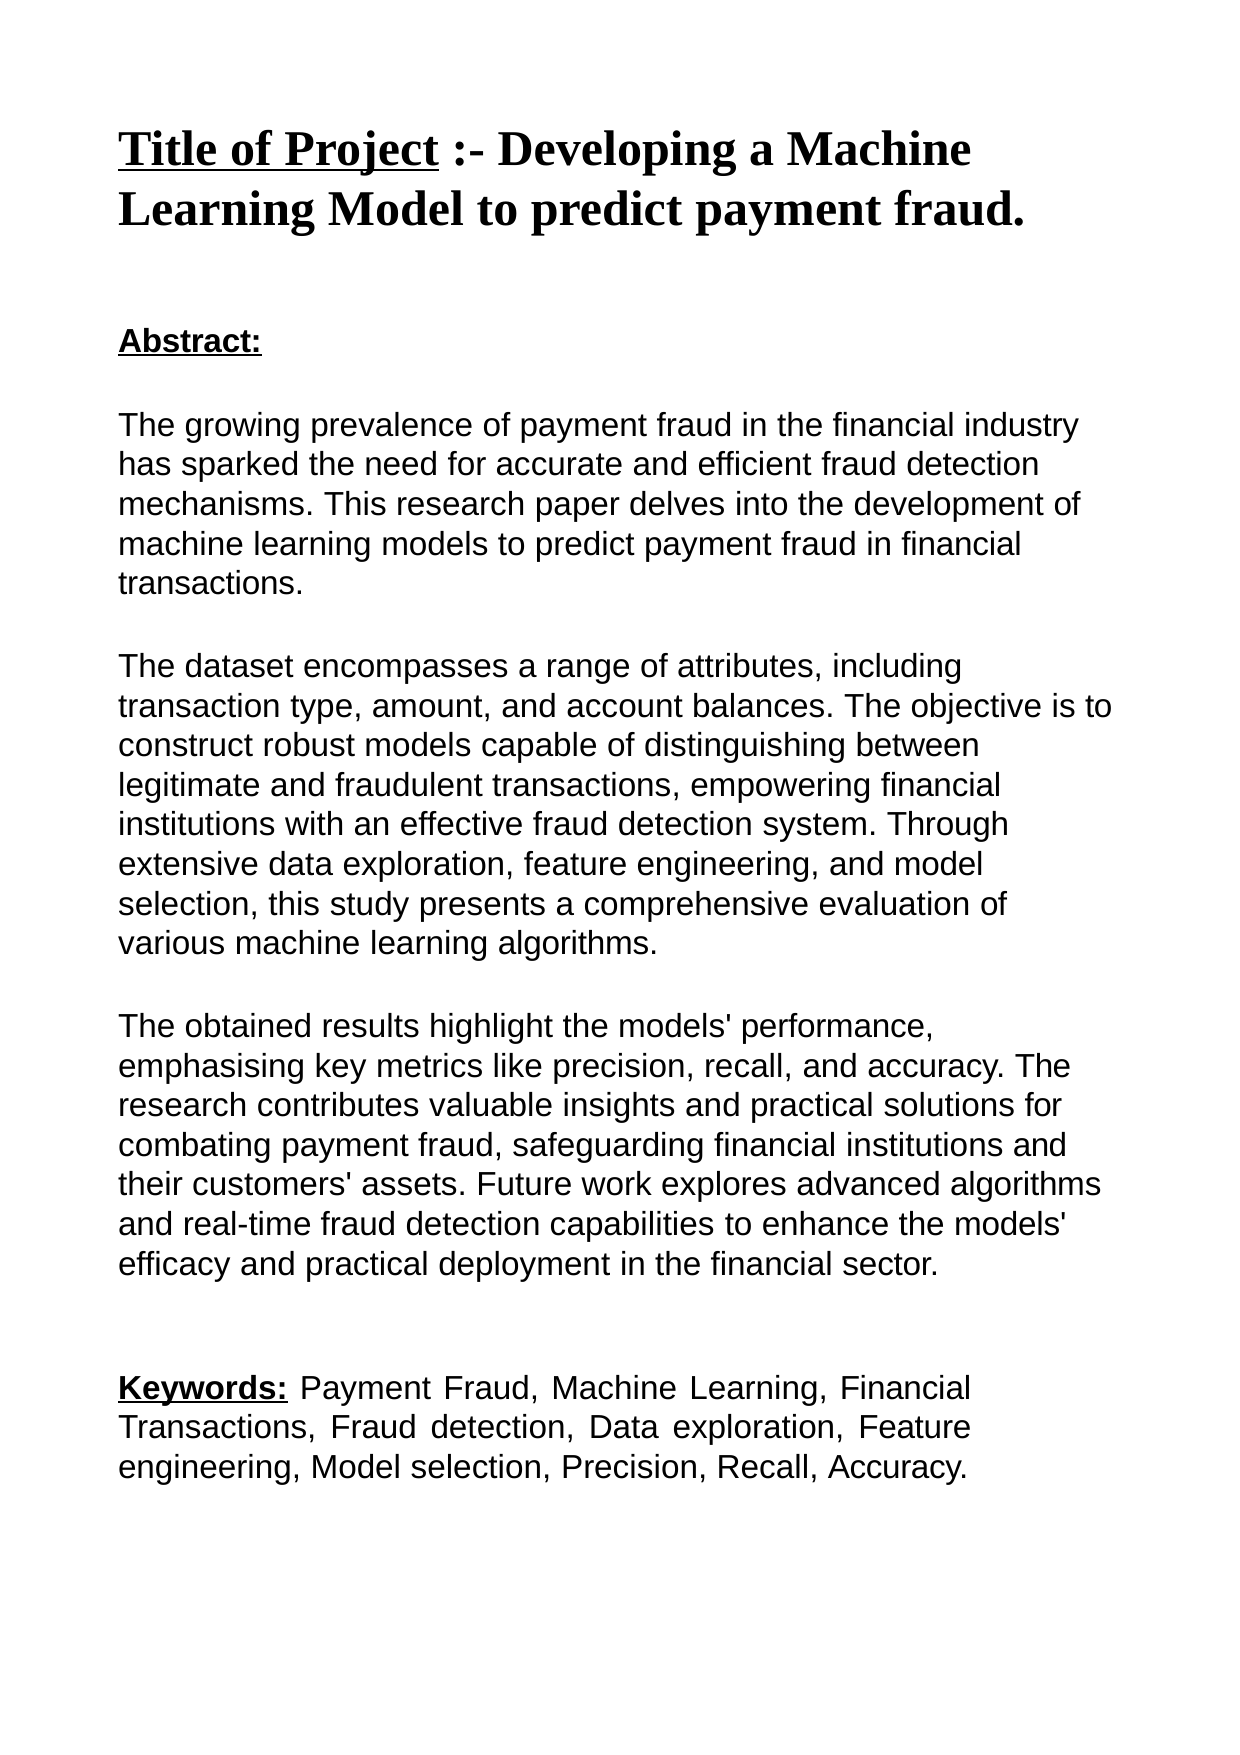

# Title of Project :- Developing a Machine Learning Model to predict payment fraud.
Abstract:

The growing prevalence of payment fraud in the financial industry has sparked the need for accurate and efficient fraud detection mechanisms. This research paper delves into the development of machine learning models to predict payment fraud in financial transactions.

The dataset encompasses a range of attributes, including transaction type, amount, and account balances. The objective is to construct robust models capable of distinguishing between legitimate and fraudulent transactions, empowering financial institutions with an effective fraud detection system. Through extensive data exploration, feature engineering, and model selection, this study presents a comprehensive evaluation of various machine learning algorithms.

The obtained results highlight the models' performance, emphasising key metrics like precision, recall, and accuracy. The research contributes valuable insights and practical solutions for combating payment fraud, safeguarding financial institutions and their customers' assets. Future work explores advanced algorithms and real-time fraud detection capabilities to enhance the models' efficacy and practical deployment in the financial sector.

Keywords: Payment Fraud, Machine Learning, Financial Transactions, Fraud detection, Data exploration, Feature engineering, Model selection, Precision, Recall, Accuracy.